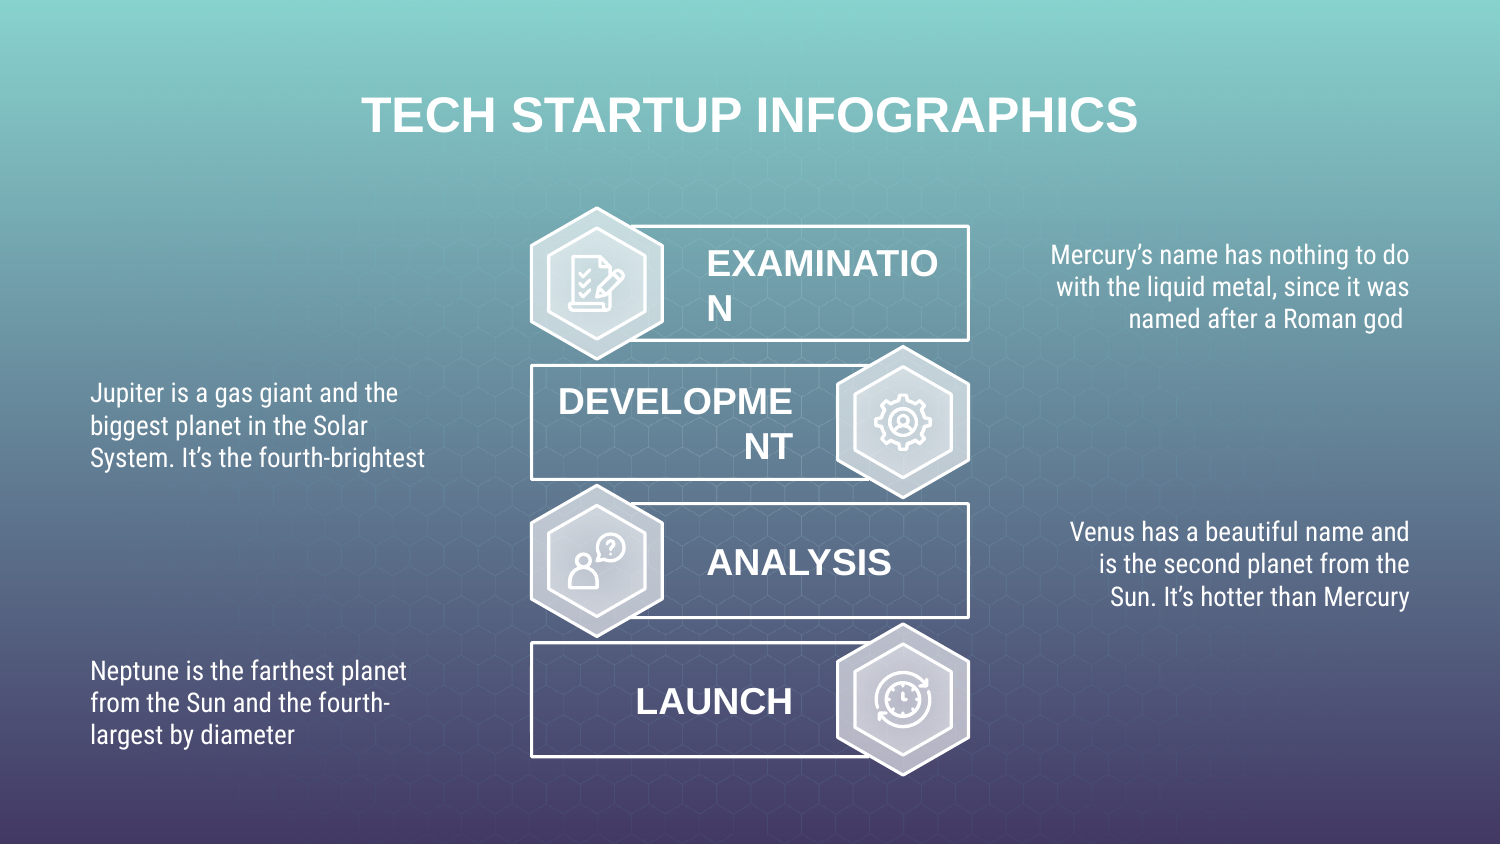

# TECH STARTUP INFOGRAPHICS

Mercury’s name has nothing to do with the liquid metal, since it was named after a Roman god

EXAMINATION

Jupiter is a gas giant and the biggest planet in the Solar System. It’s the fourth-brightest

DEVELOPMENT

Venus has a beautiful name and is the second planet from the Sun. It’s hotter than Mercury

ANALYSIS

Neptune is the farthest planet from the Sun and the fourth-largest by diameter

LAUNCH